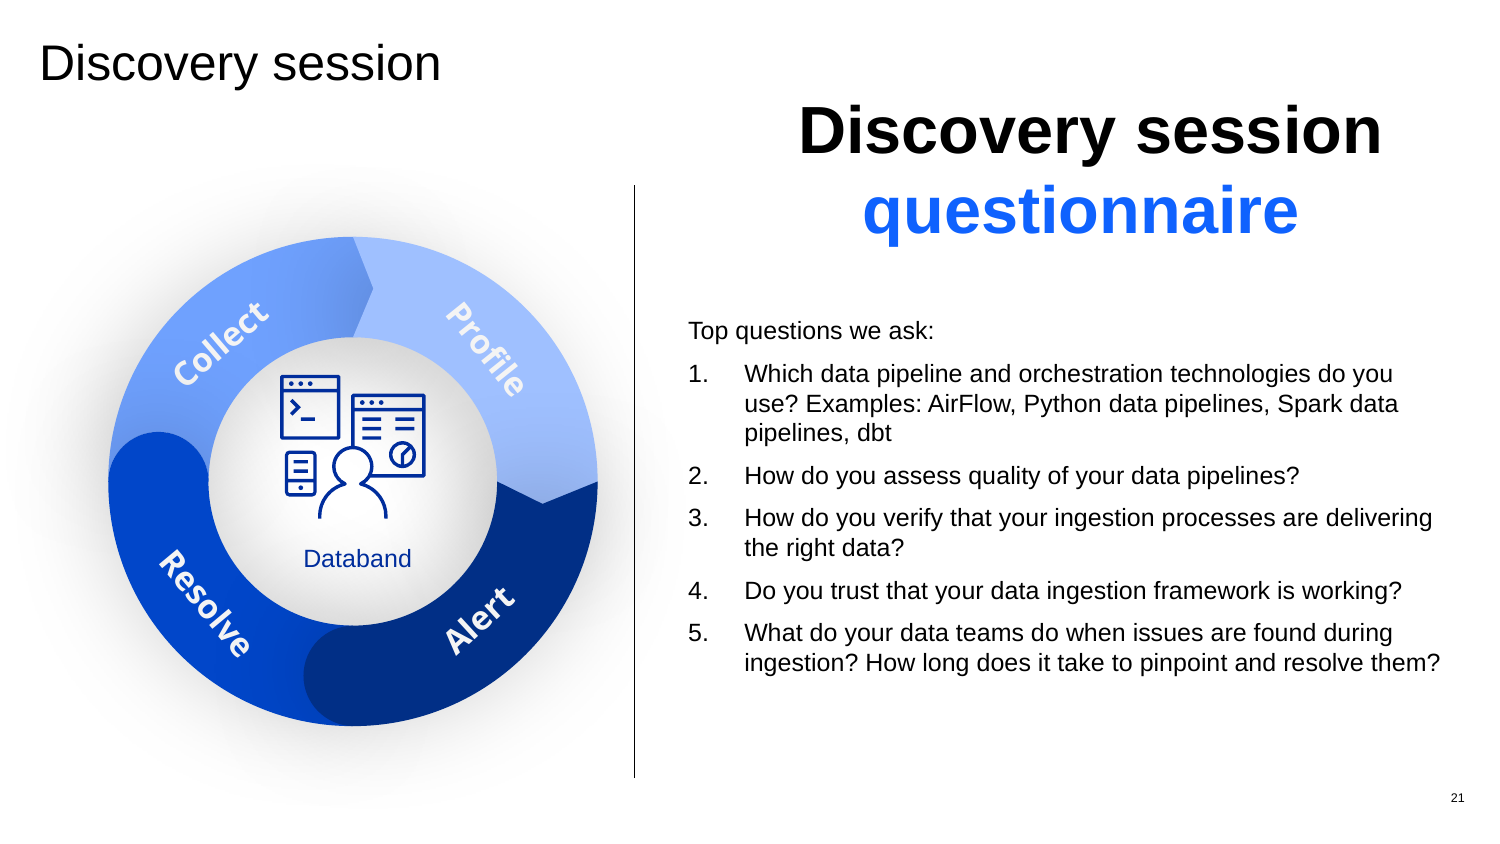

# Discovery session
Discovery session questionnaire

Collect

Profile

Resolve

Alert
Top questions we ask:
Which data pipeline and orchestration technologies do you use? Examples: AirFlow, Python data pipelines, Spark data pipelines, dbt
How do you assess quality of your data pipelines?
How do you verify that your ingestion processes are delivering the right data?
Do you trust that your data ingestion framework is working?
What do your data teams do when issues are found during ingestion? How long does it take to pinpoint and resolve them?

Databand
21